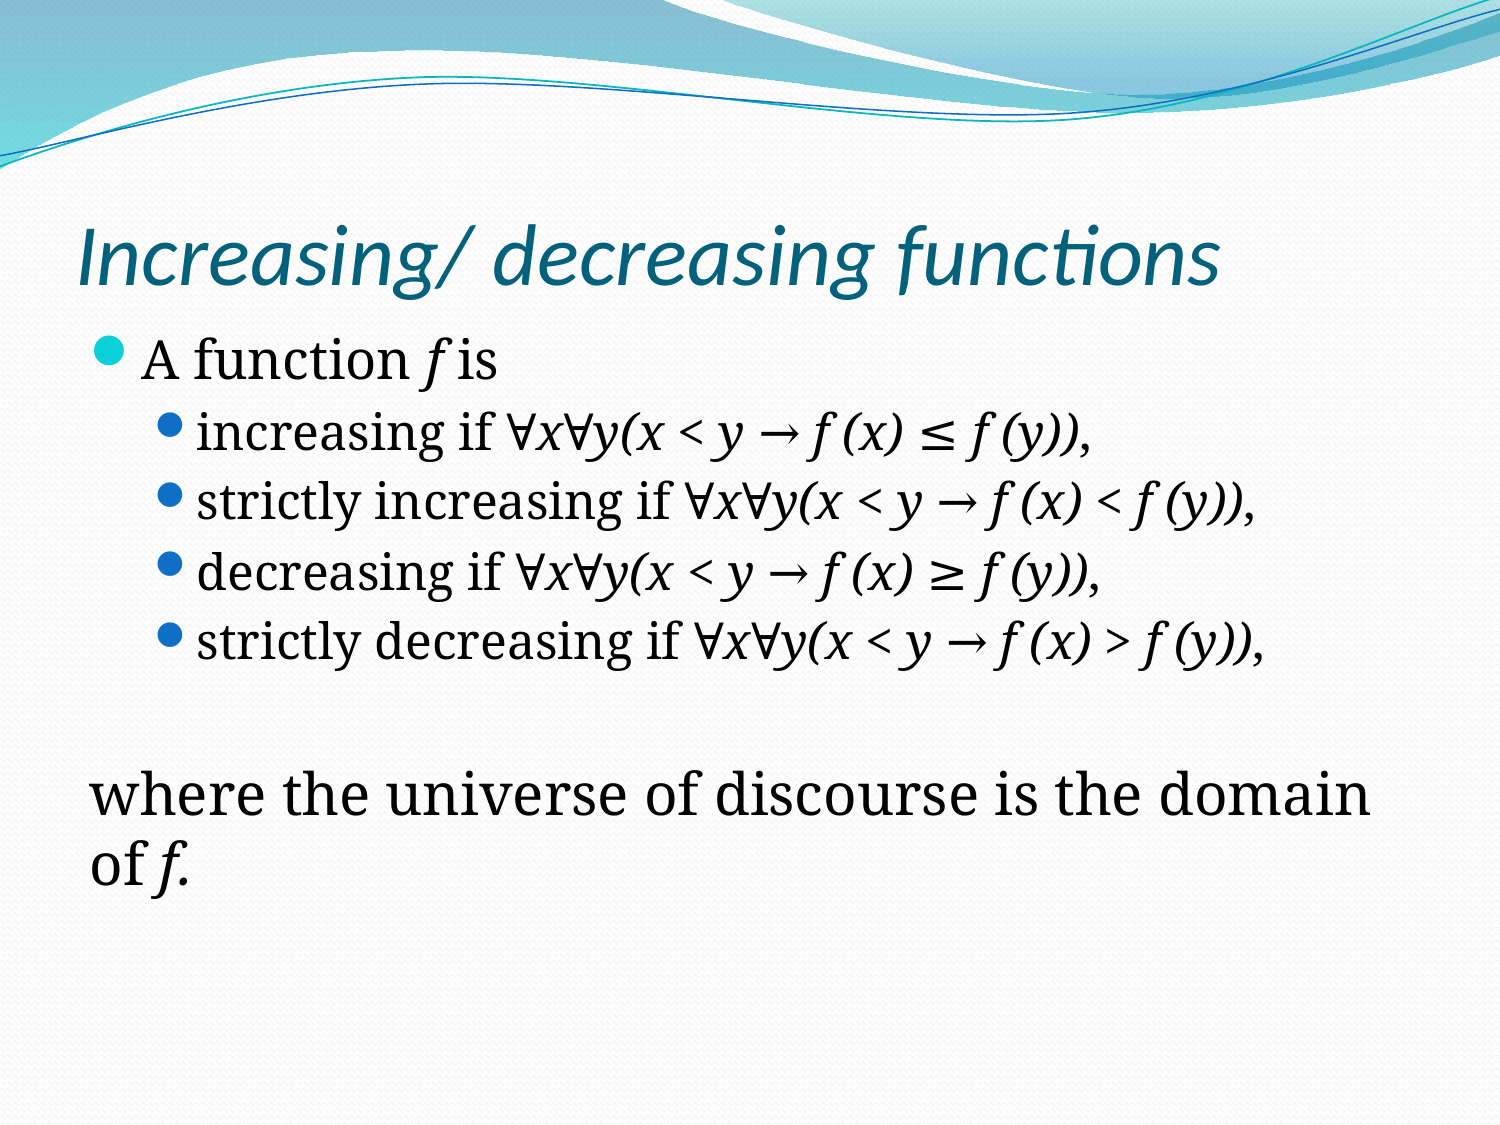

# Increasing/ decreasing functions
A function f is
increasing if ∀x∀y(x < y → f (x) ≤ f (y)),
strictly increasing if ∀x∀y(x < y → f (x) < f (y)),
decreasing if ∀x∀y(x < y → f (x) ≥ f (y)),
strictly decreasing if ∀x∀y(x < y → f (x) > f (y)),

where the universe of discourse is the domain of f.